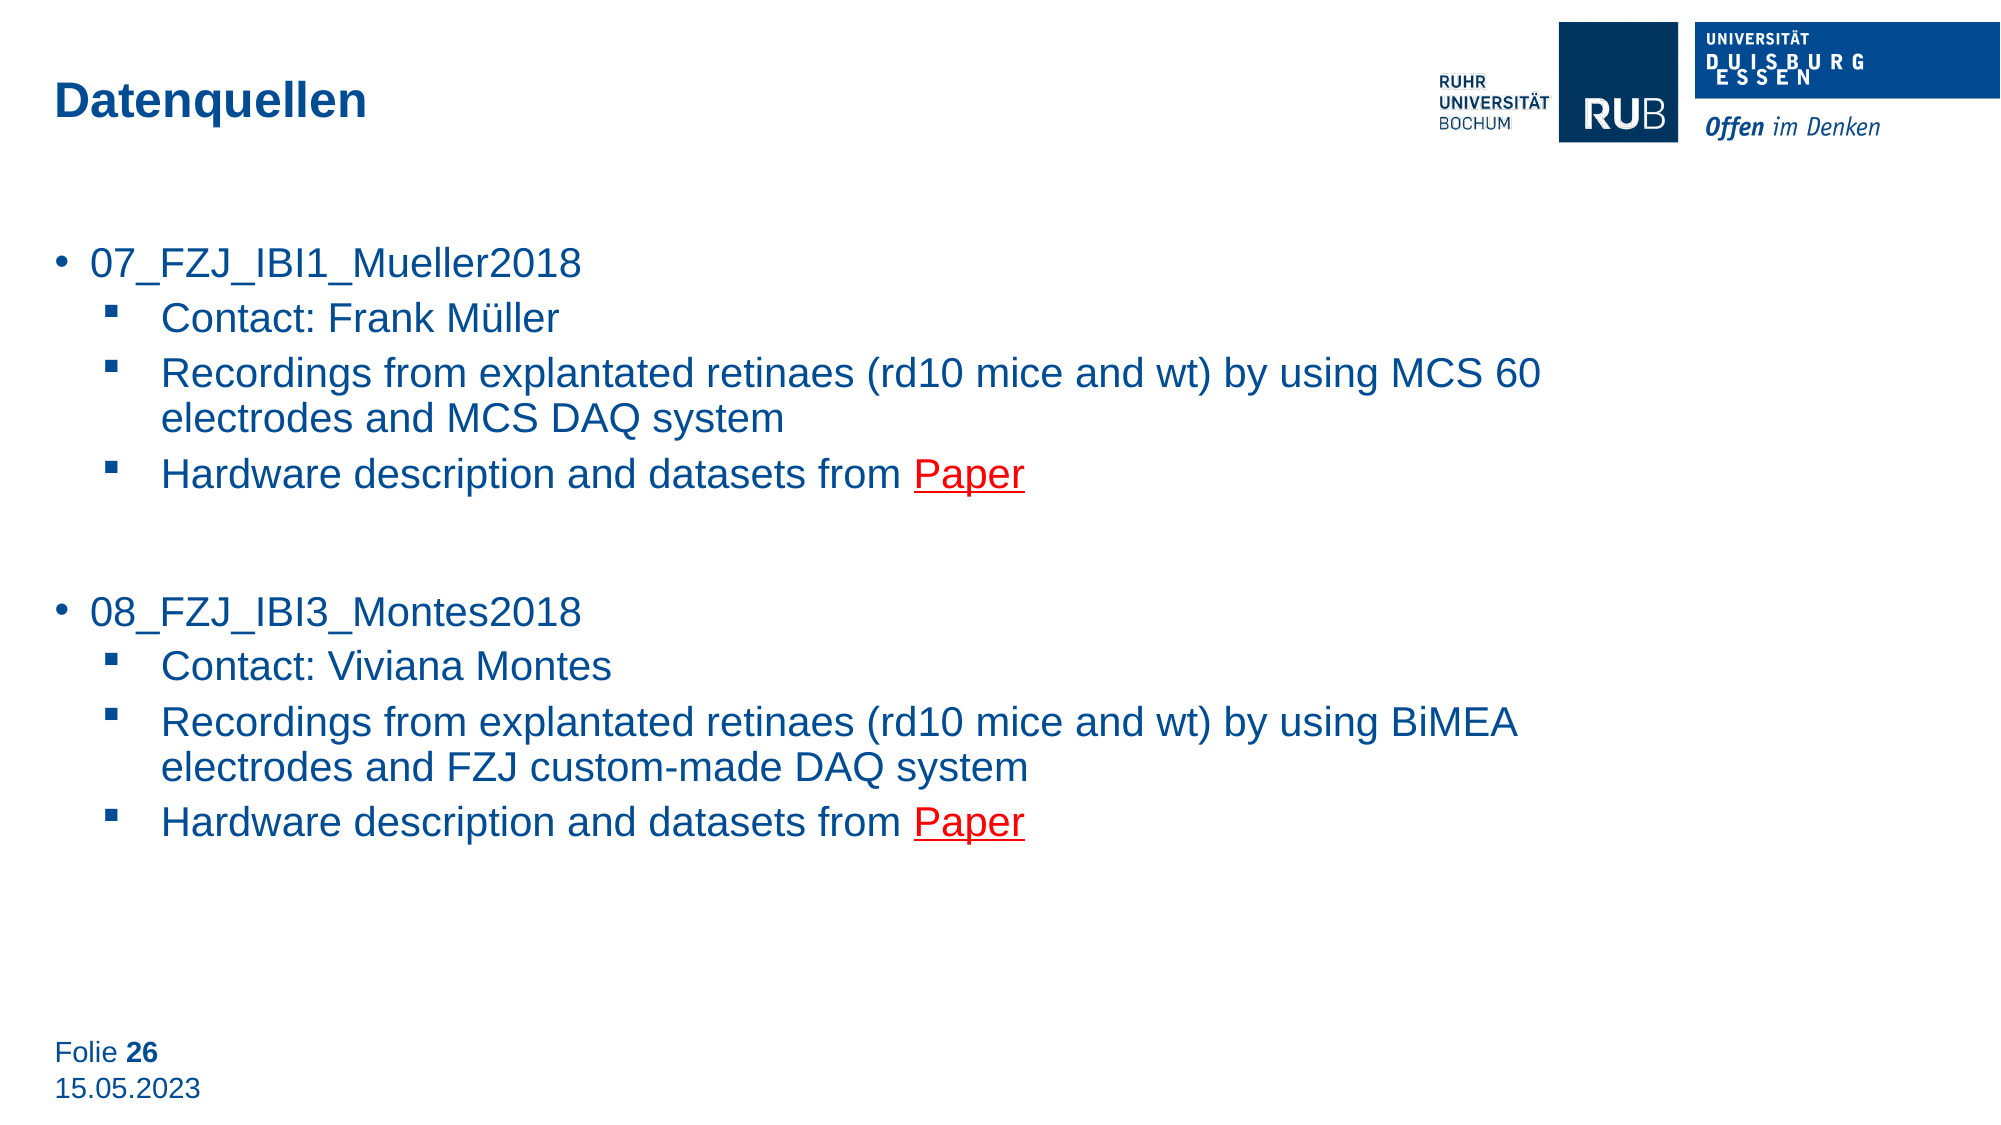

Datenquellen
07_FZJ_IBI1_Mueller2018
Contact: Frank Müller
Recordings from explantated retinaes (rd10 mice and wt) by using MCS 60 electrodes and MCS DAQ system
Hardware description and datasets from Paper

08_FZJ_IBI3_Montes2018
Contact: Viviana Montes
Recordings from explantated retinaes (rd10 mice and wt) by using BiMEA electrodes and FZJ custom-made DAQ system
Hardware description and datasets from Paper

Folie 26
15.05.2023